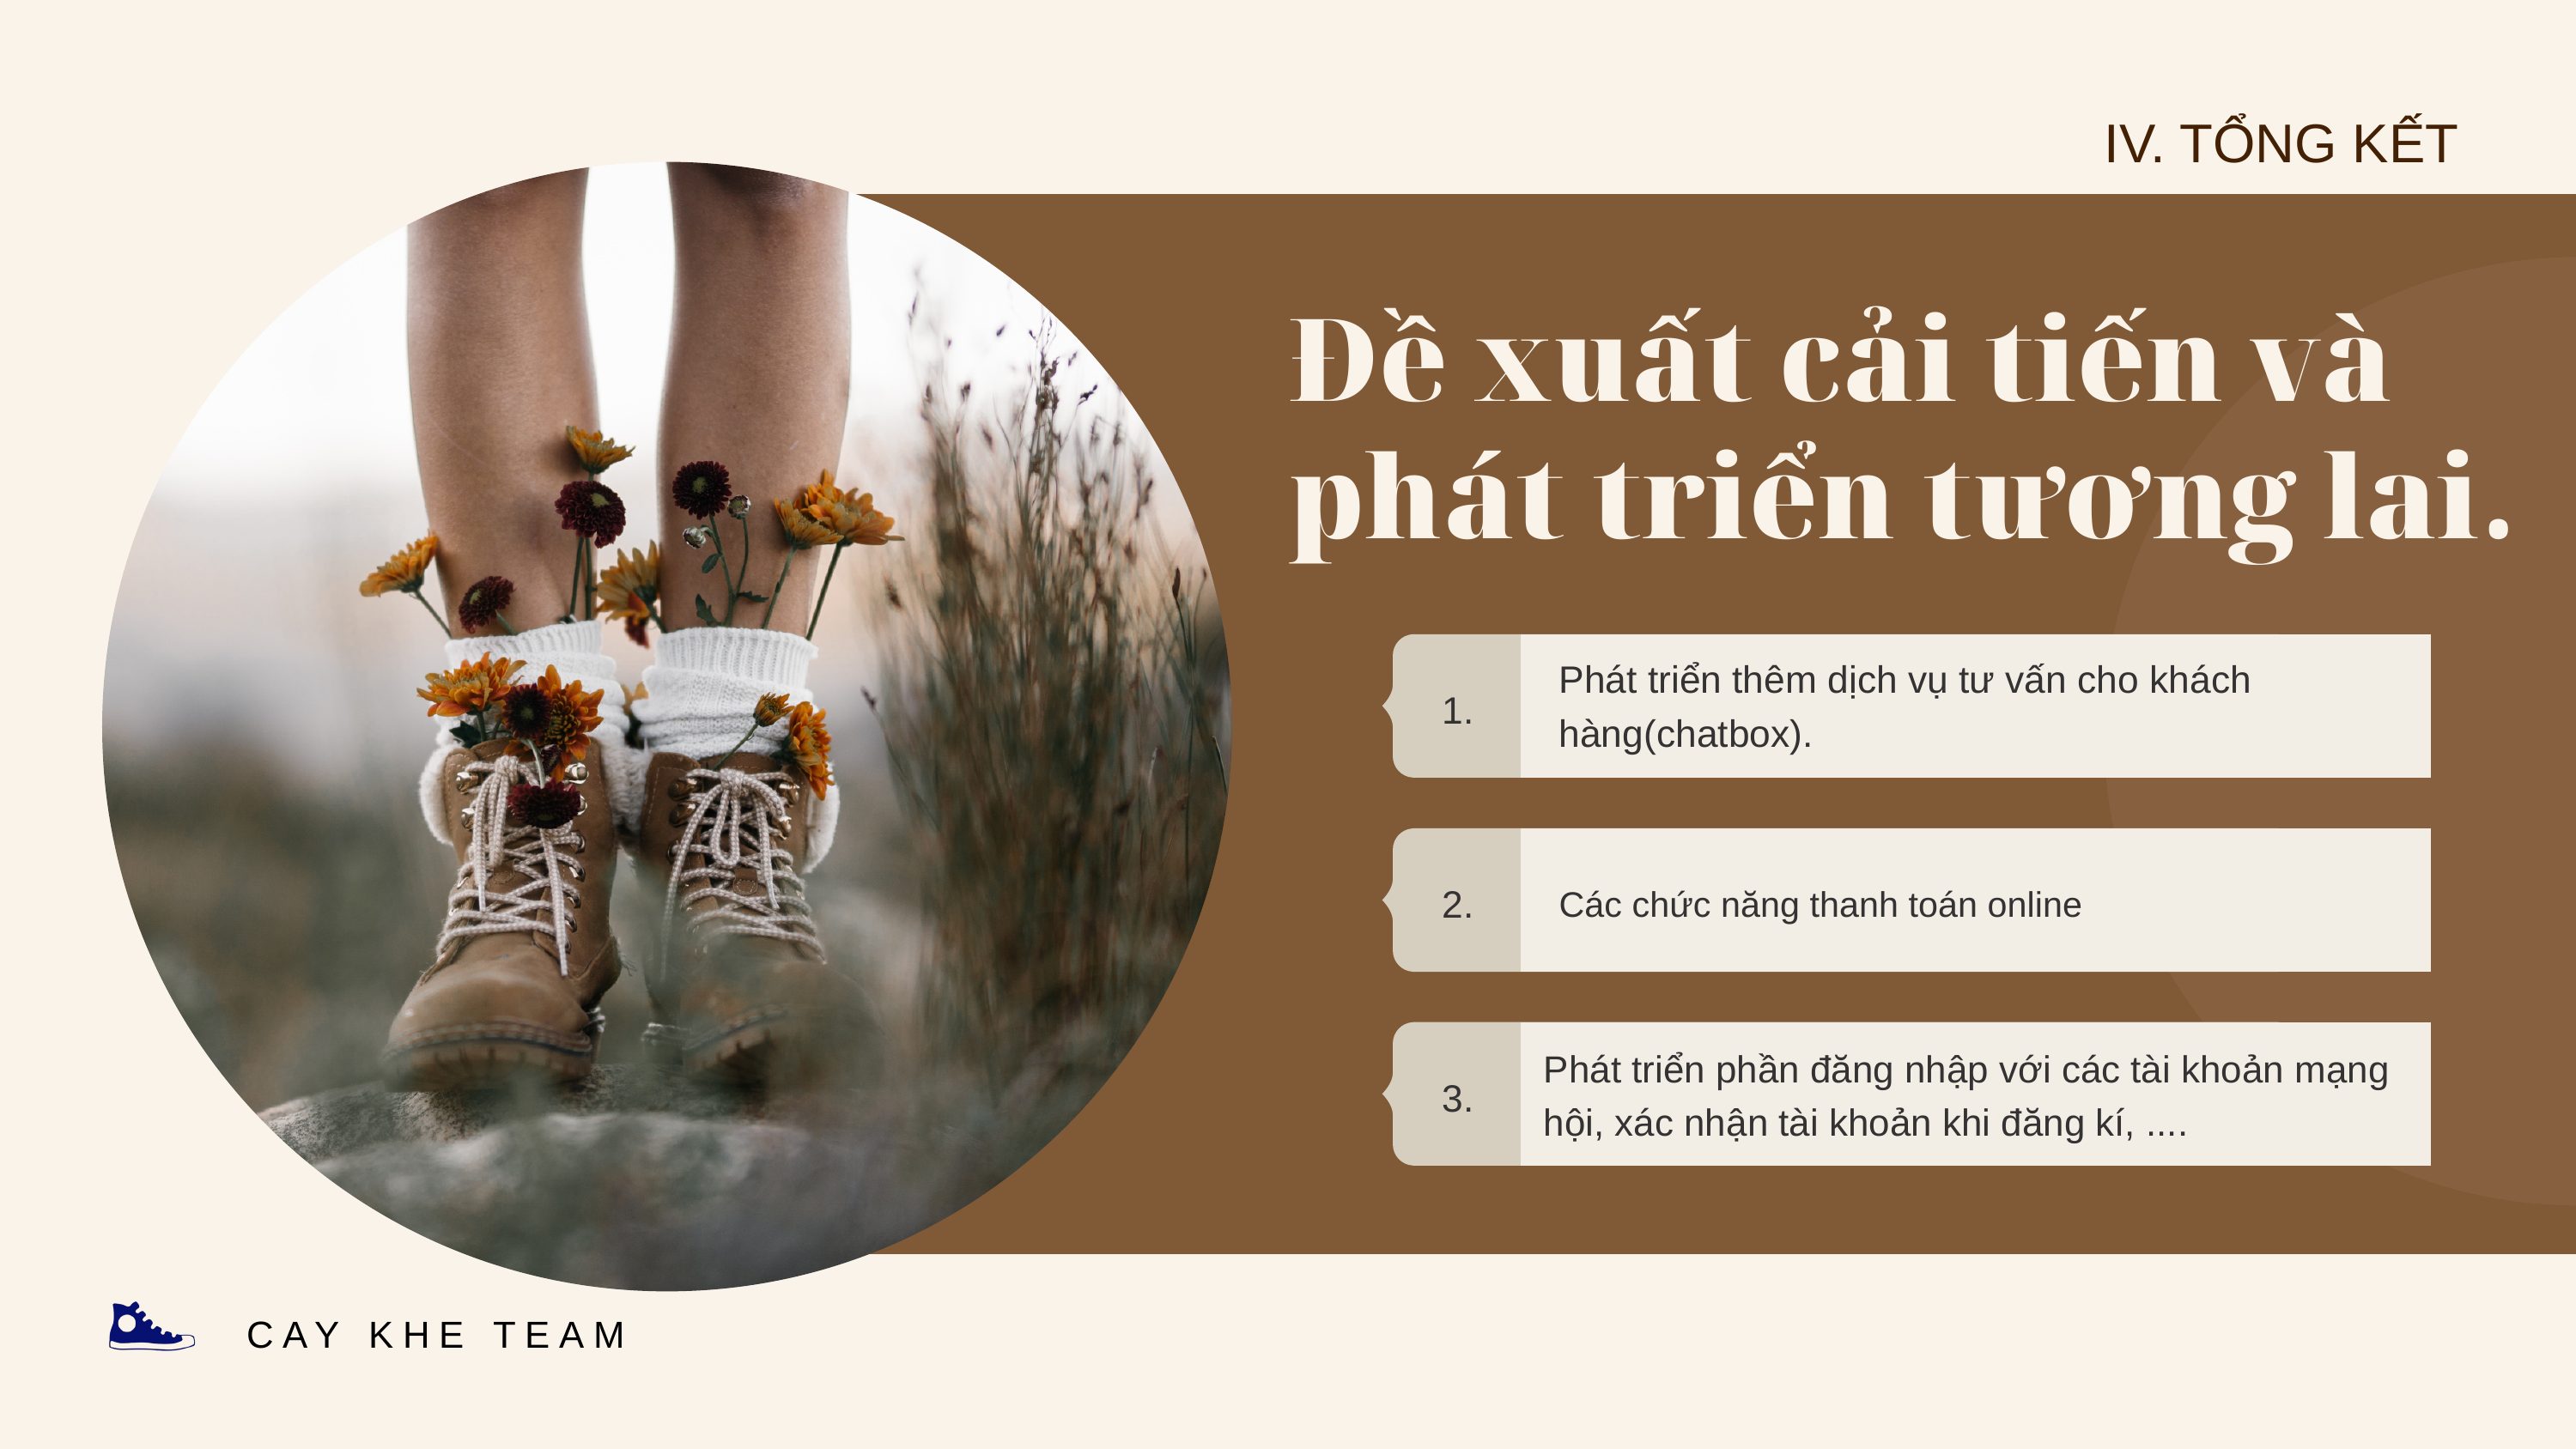

IV. TỔNG KẾT

Đề xuất cải tiến và phát triển tương lai.

Phát triển thêm dịch vụ tư vấn cho khách hàng(chatbox).

1.

2.
Các chức năng thanh toán online

Phát triển phần đăng nhập với các tài khoản mạng hội, xác nhận tài khoản khi đăng kí, ....

3.

CAY KHE TEAM